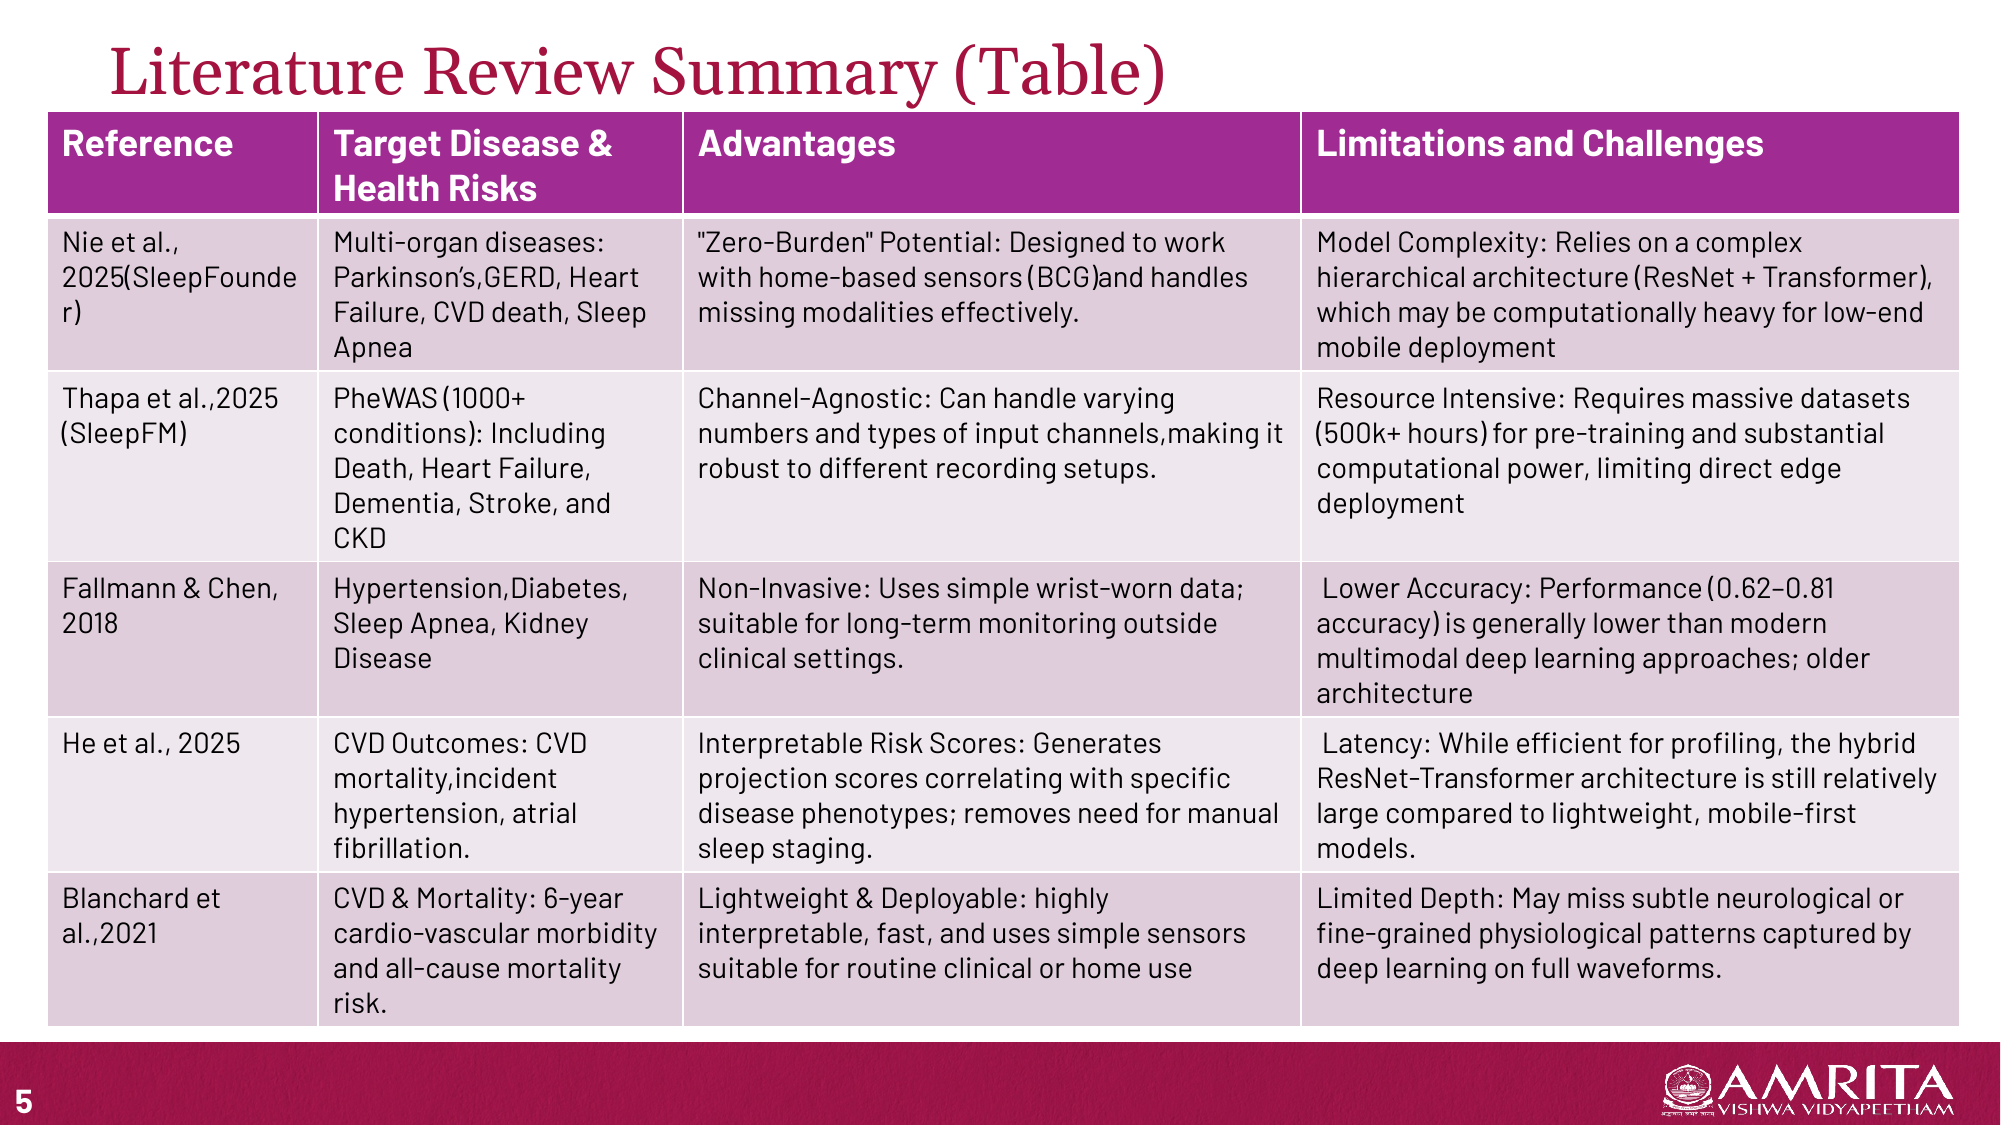

# Literature Review Summary (Table)
| Reference | Target Disease & Health Risks | Advantages | Limitations and Challenges |
| --- | --- | --- | --- |
| Nie et al., 2025(SleepFounder) | Multi-organ diseases: Parkinson’s,GERD, Heart Failure, CVD death, Sleep Apnea | "Zero-Burden" Potential: Designed to work with home-based sensors (BCG)and handles missing modalities effectively. | Model Complexity: Relies on a complex hierarchical architecture (ResNet + Transformer), which may be computationally heavy for low-end mobile deployment |
| Thapa et al.,2025 (SleepFM) | PheWAS (1000+ conditions): Including Death, Heart Failure, Dementia, Stroke, and CKD | Channel-Agnostic: Can handle varying numbers and types of input channels,making it robust to different recording setups. | Resource Intensive: Requires massive datasets (500k+ hours) for pre-training and substantial computational power, limiting direct edge deployment |
| Fallmann & Chen, 2018 | Hypertension,Diabetes, Sleep Apnea, Kidney Disease | Non-Invasive: Uses simple wrist-worn data; suitable for long-term monitoring outside clinical settings. | Lower Accuracy: Performance (0.62–0.81 accuracy) is generally lower than modern multimodal deep learning approaches; older architecture |
| He et al., 2025 | CVD Outcomes: CVD mortality,incident hypertension, atrial fibrillation. | Interpretable Risk Scores: Generates projection scores correlating with specific disease phenotypes; removes need for manual sleep staging. | Latency: While efficient for profiling, the hybrid ResNet-Transformer architecture is still relatively large compared to lightweight, mobile-first models. |
| Blanchard et al.,2021 | CVD & Mortality: 6-year cardio-vascular morbidity and all-cause mortality risk. | Lightweight & Deployable: highly interpretable, fast, and uses simple sensors suitable for routine clinical or home use | Limited Depth: May miss subtle neurological or fine-grained physiological patterns captured by deep learning on full waveforms. |
5